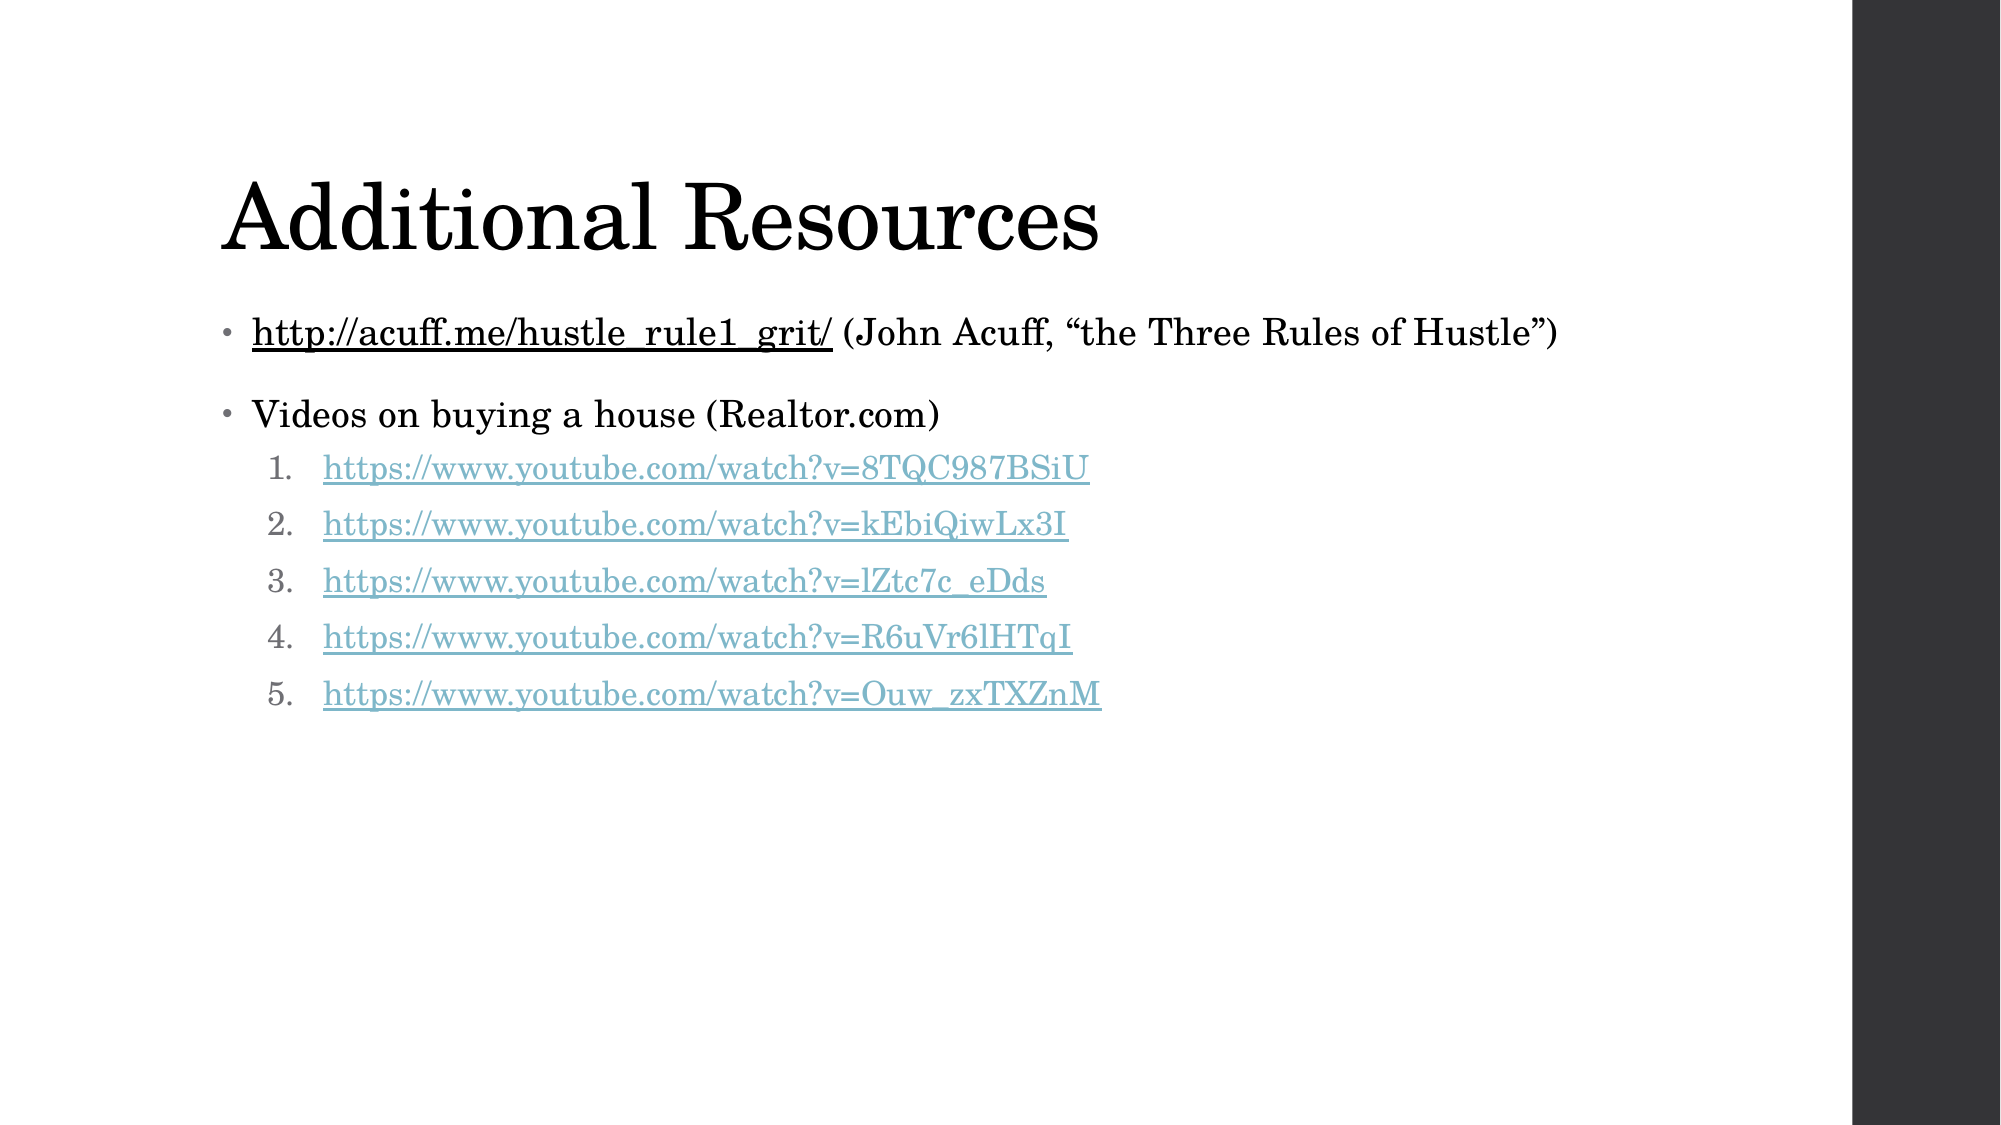

# Additional Resources
http://acuff.me/hustle_rule1_grit/ (John Acuff, “the Three Rules of Hustle”)
Videos on buying a house (Realtor.com)
https://www.youtube.com/watch?v=8TQC987BSiU
https://www.youtube.com/watch?v=kEbiQiwLx3I
https://www.youtube.com/watch?v=lZtc7c_eDds
https://www.youtube.com/watch?v=R6uVr6lHTqI
https://www.youtube.com/watch?v=Ouw_zxTXZnM